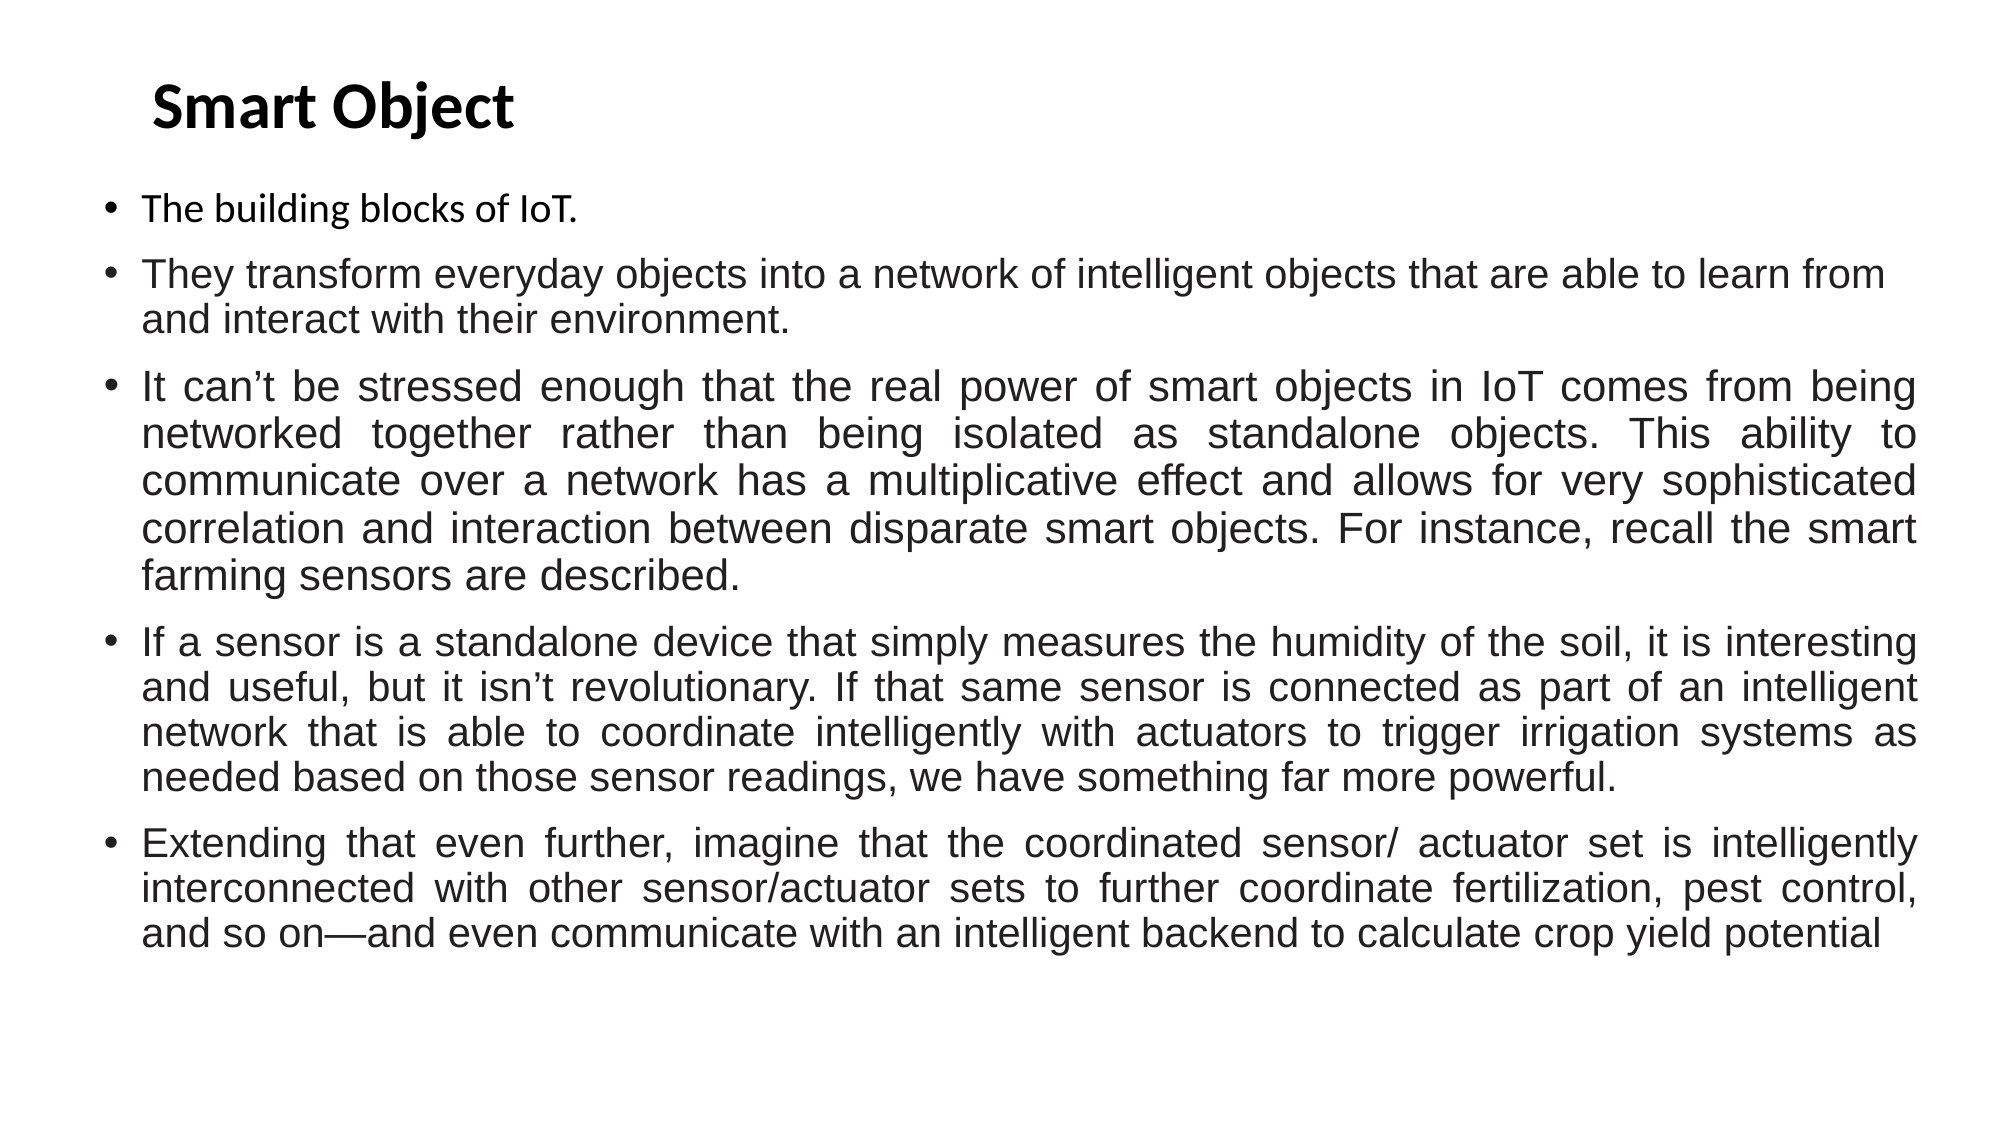

# Smart Object
The building blocks of IoT.
They transform everyday objects into a network of intelligent objects that are able to learn from and interact with their environment.
It can’t be stressed enough that the real power of smart objects in IoT comes from being networked together rather than being isolated as standalone objects. This ability to communicate over a network has a multiplicative effect and allows for very sophisticated correlation and interaction between disparate smart objects. For instance, recall the smart farming sensors are described.
If a sensor is a standalone device that simply measures the humidity of the soil, it is interesting and useful, but it isn’t revolutionary. If that same sensor is connected as part of an intelligent network that is able to coordinate intelligently with actuators to trigger irrigation systems as needed based on those sensor readings, we have something far more powerful.
Extending that even further, imagine that the coordinated sensor/ actuator set is intelligently interconnected with other sensor/actuator sets to further coordinate fertilization, pest control, and so on—and even communicate with an intelligent backend to calculate crop yield potential